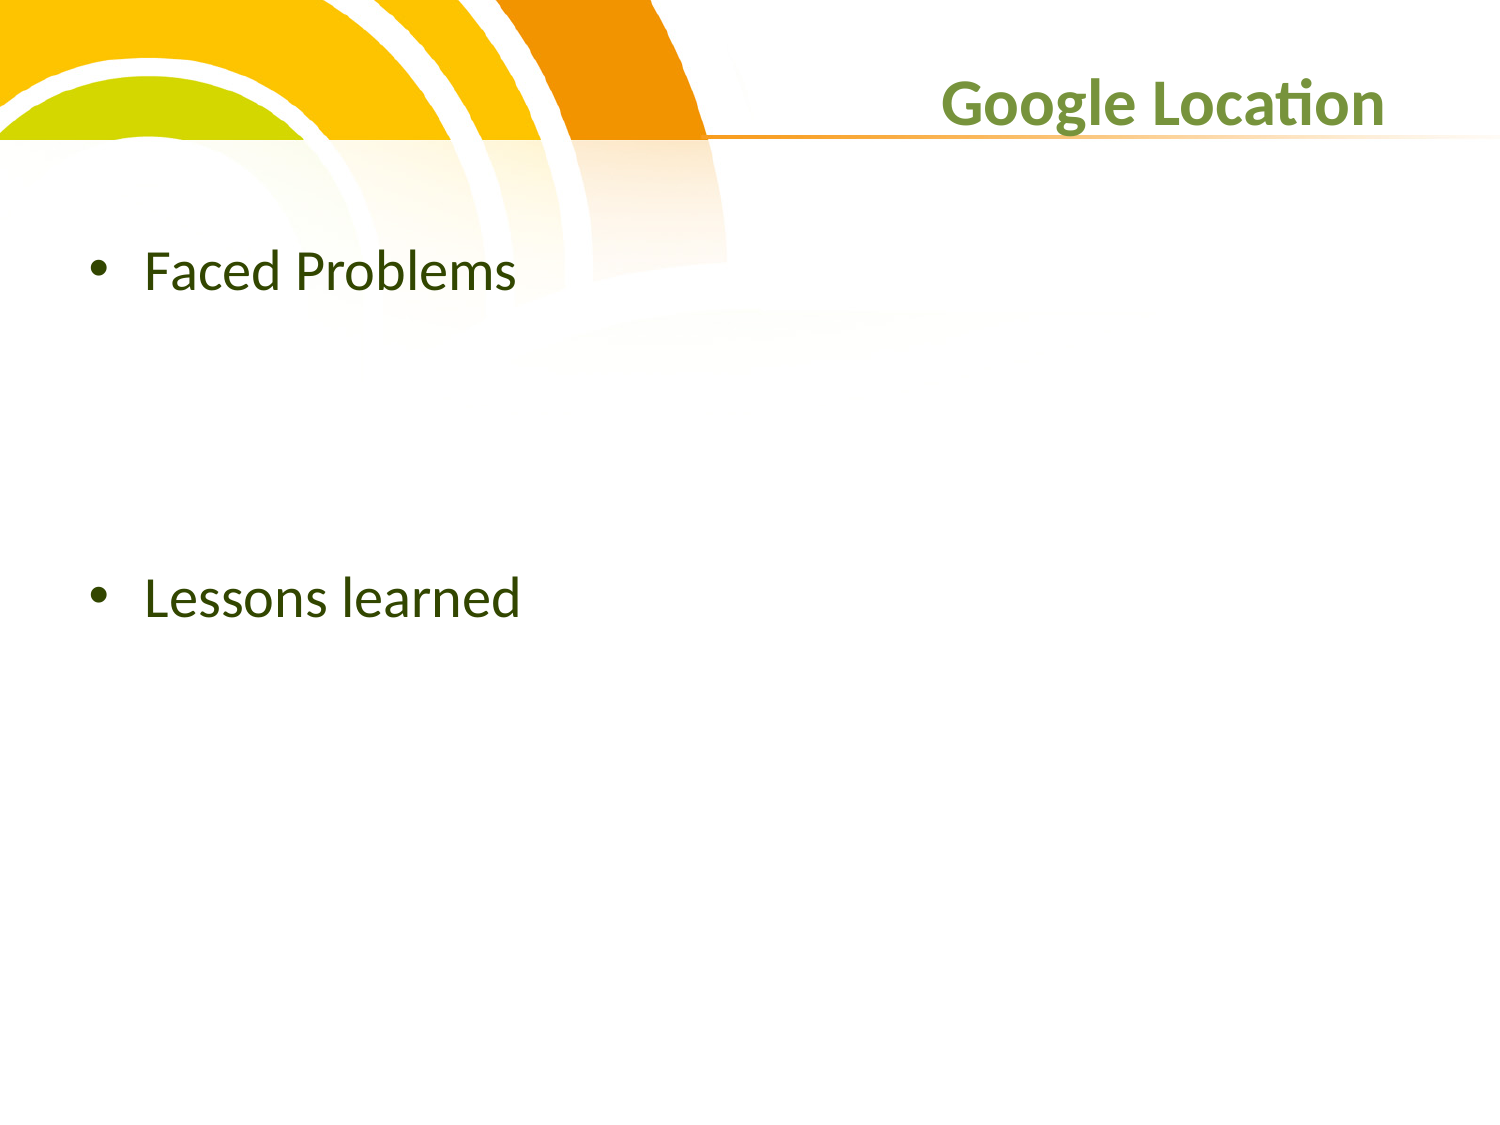

# Google Location
Faced Problems

Lessons learned